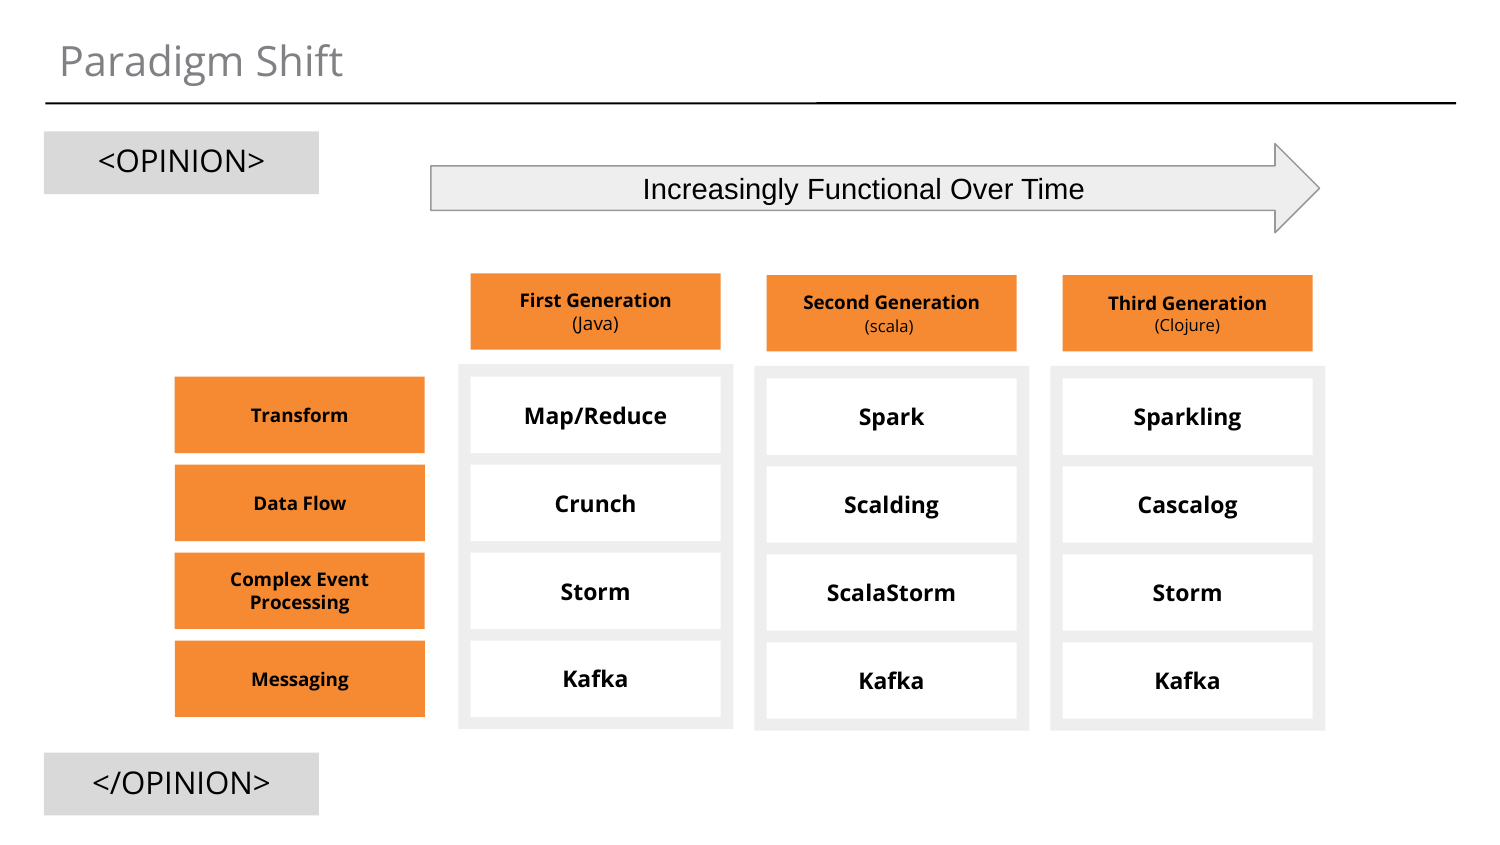

# Paradigm Shift
<OPINION>
Increasingly Functional Over Time
First Generation
(Java)
Second Generation
(scala)
Third Generation
(Clojure)

Map/Reduce
Transform
Spark
Sparkling
Data Flow
Crunch
Scalding
Cascalog
Complex Event Processing

Storm
ScalaStorm
Storm
Kafka
Messaging
Kafka
Kafka
</OPINION>